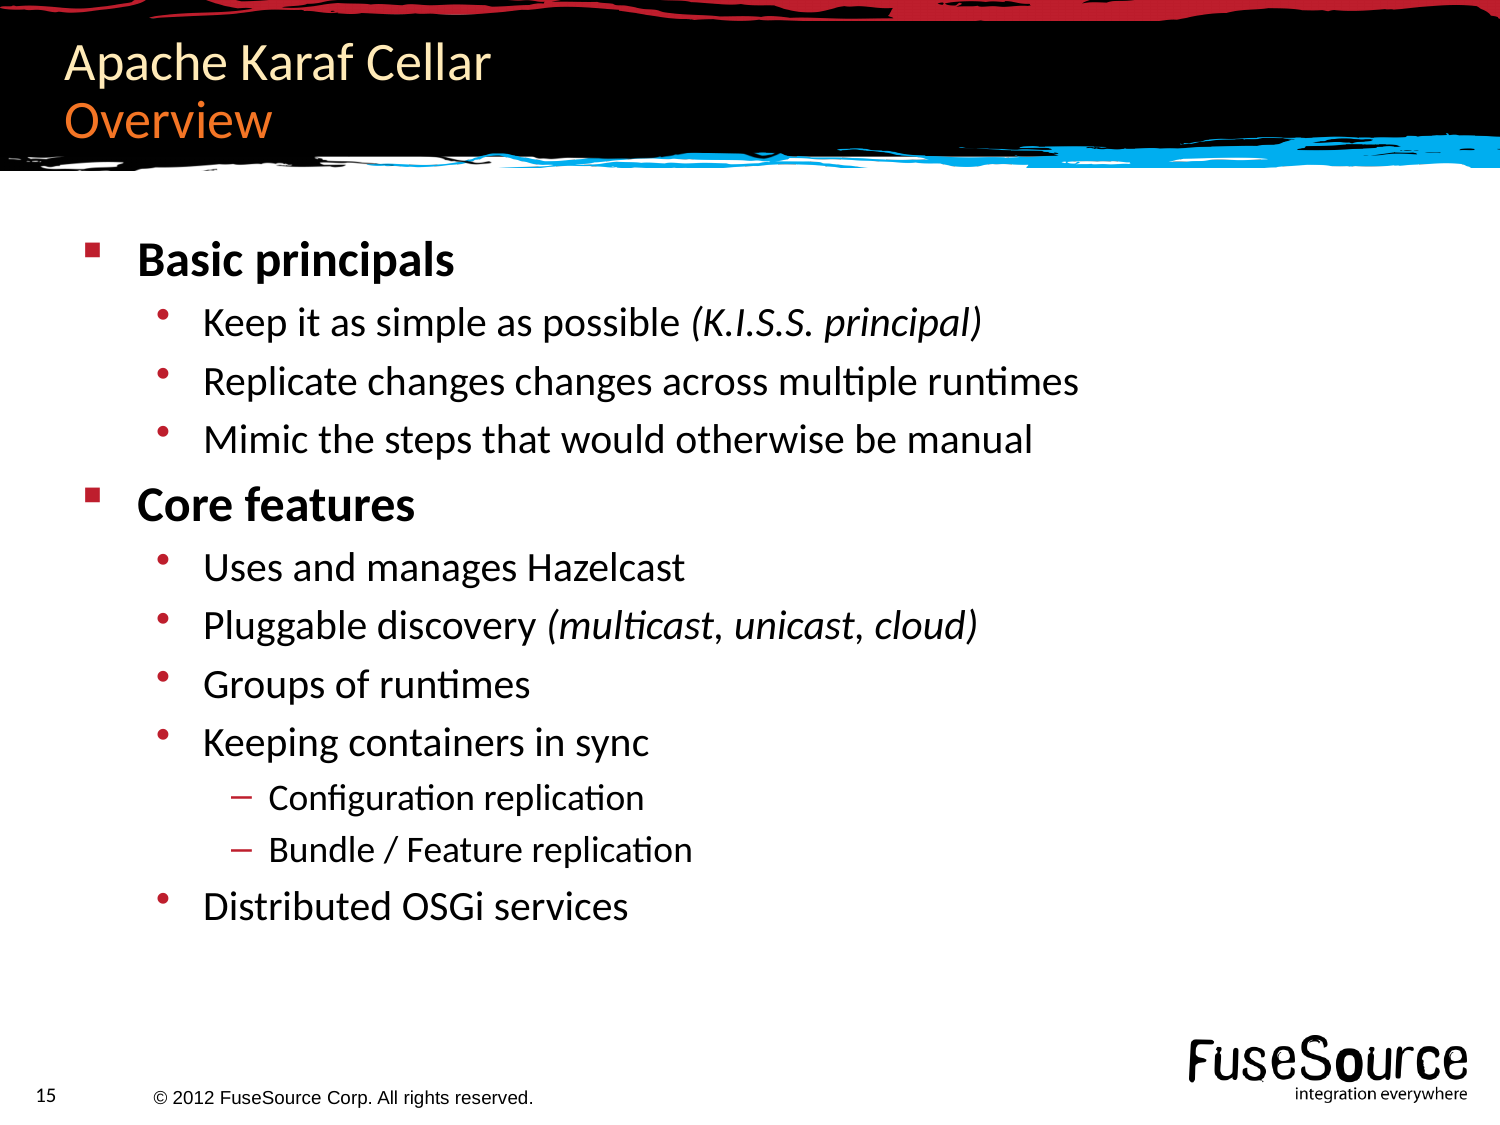

# Apache Karaf Cellar Overview
Basic principals
Keep it as simple as possible (K.I.S.S. principal)
Replicate changes changes across multiple runtimes
Mimic the steps that would otherwise be manual
Core features
Uses and manages Hazelcast
Pluggable discovery (multicast, unicast, cloud)
Groups of runtimes
Keeping containers in sync
Configuration replication
Bundle / Feature replication
Distributed OSGi services